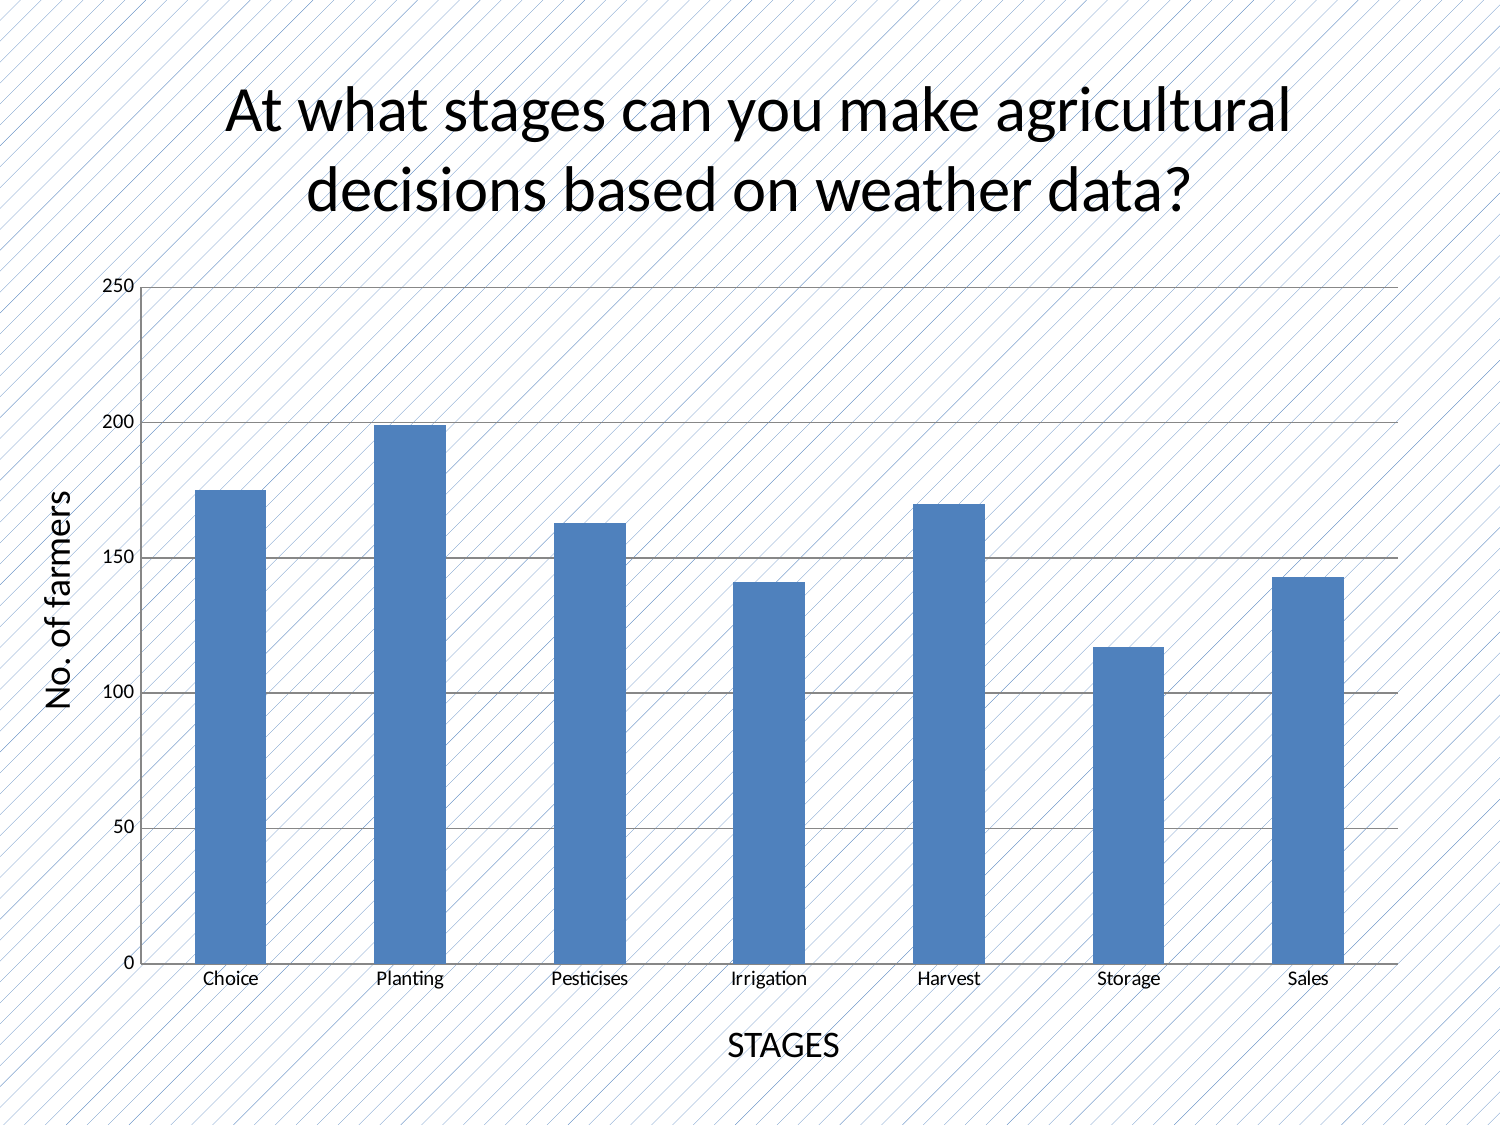

# At what stages can you make agricultural decisions based on weather data?

### Chart

| Category |  |
|---|---|
| Choice | 175.0 |
| Planting | 199.0 |
| Pesticises | 163.0 |
| Irrigation | 141.0 |
| Harvest | 170.0 |
| Storage | 117.0 |
| Sales | 143.0 |
No. of farmers
STAGES